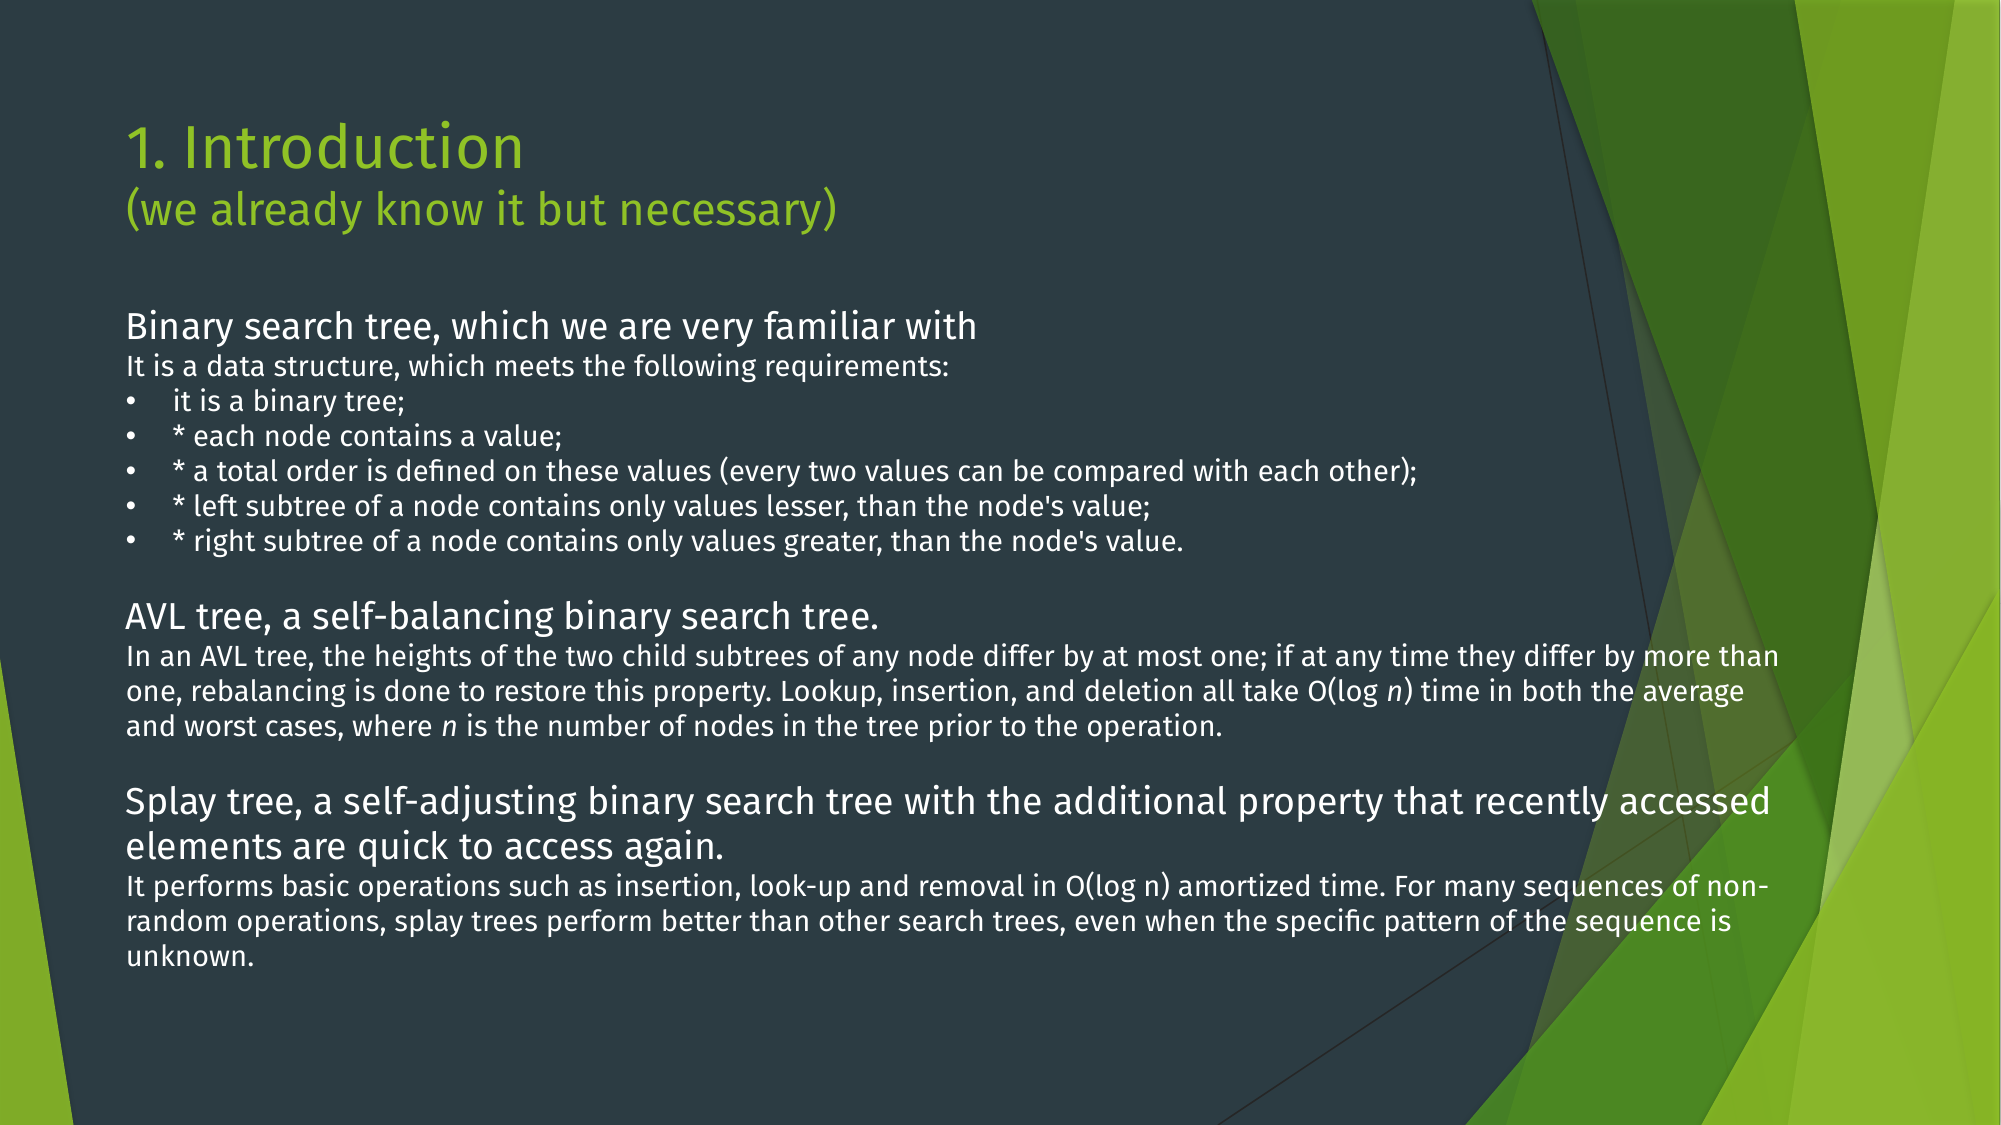

# 1. Introduction (we already know it but necessary)
Binary search tree, which we are very familiar with
It is a data structure, which meets the following requirements:
it is a binary tree;
* each node contains a value;
* a total order is defined on these values (every two values can be compared with each other);
* left subtree of a node contains only values lesser, than the node's value;
* right subtree of a node contains only values greater, than the node's value.

AVL tree, a self-balancing binary search tree.
In an AVL tree, the heights of the two child subtrees of any node differ by at most one; if at any time they differ by more than one, rebalancing is done to restore this property. Lookup, insertion, and deletion all take O(log n) time in both the average and worst cases, where n is the number of nodes in the tree prior to the operation.

Splay tree, a self-adjusting binary search tree with the additional property that recently accessed elements are quick to access again.
It performs basic operations such as insertion, look-up and removal in O(log n) amortized time. For many sequences of non-random operations, splay trees perform better than other search trees, even when the specific pattern of the sequence is unknown.